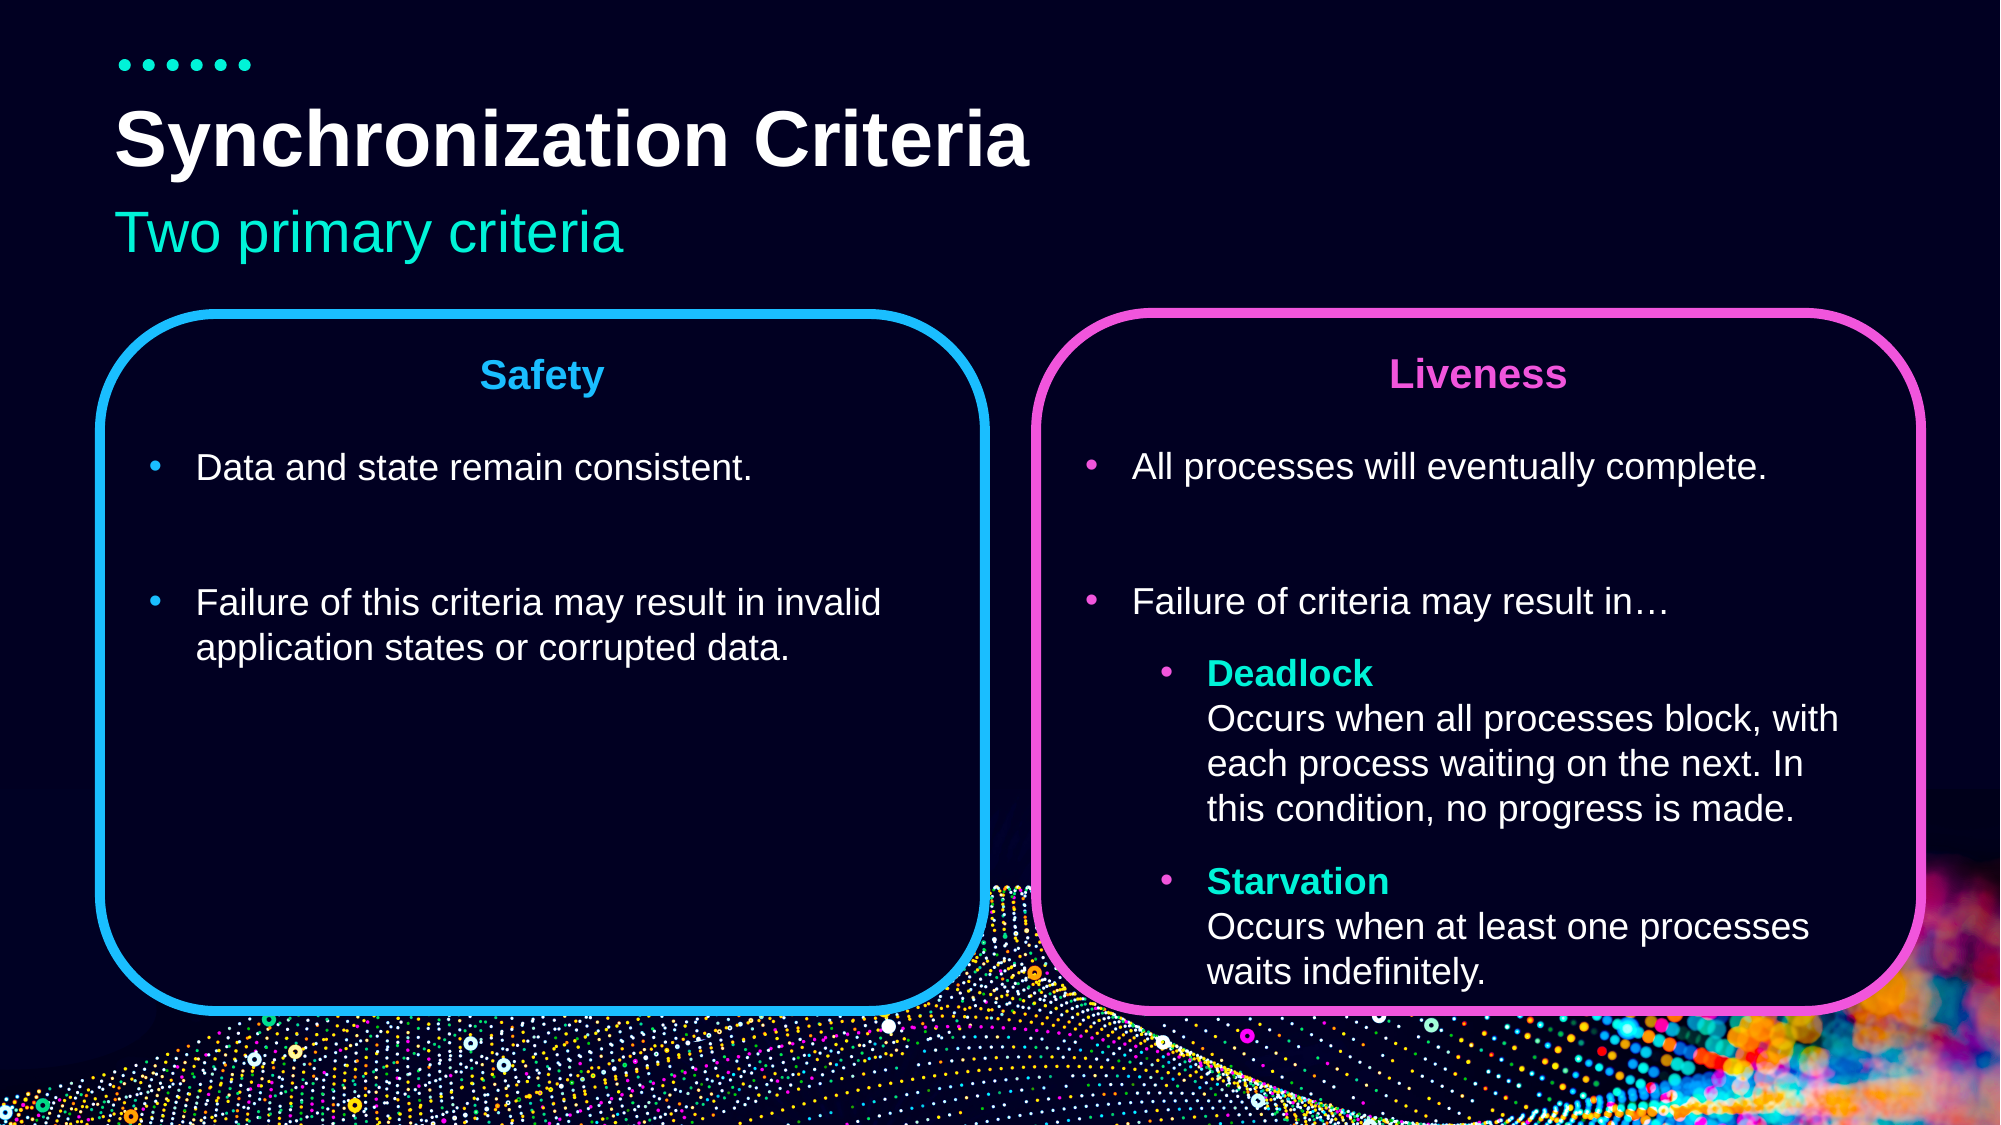

# Synchronization Criteria
Two primary criteria
Liveness

All processes will eventually complete.
Failure of criteria may result in…
Deadlock
Occurs when all processes block, with each process waiting on the next. In this condition, no progress is made.
Starvation
Occurs when at least one processes waits indefinitely.
Safety

Data and state remain consistent.
Failure of this criteria may result in invalid application states or corrupted data.